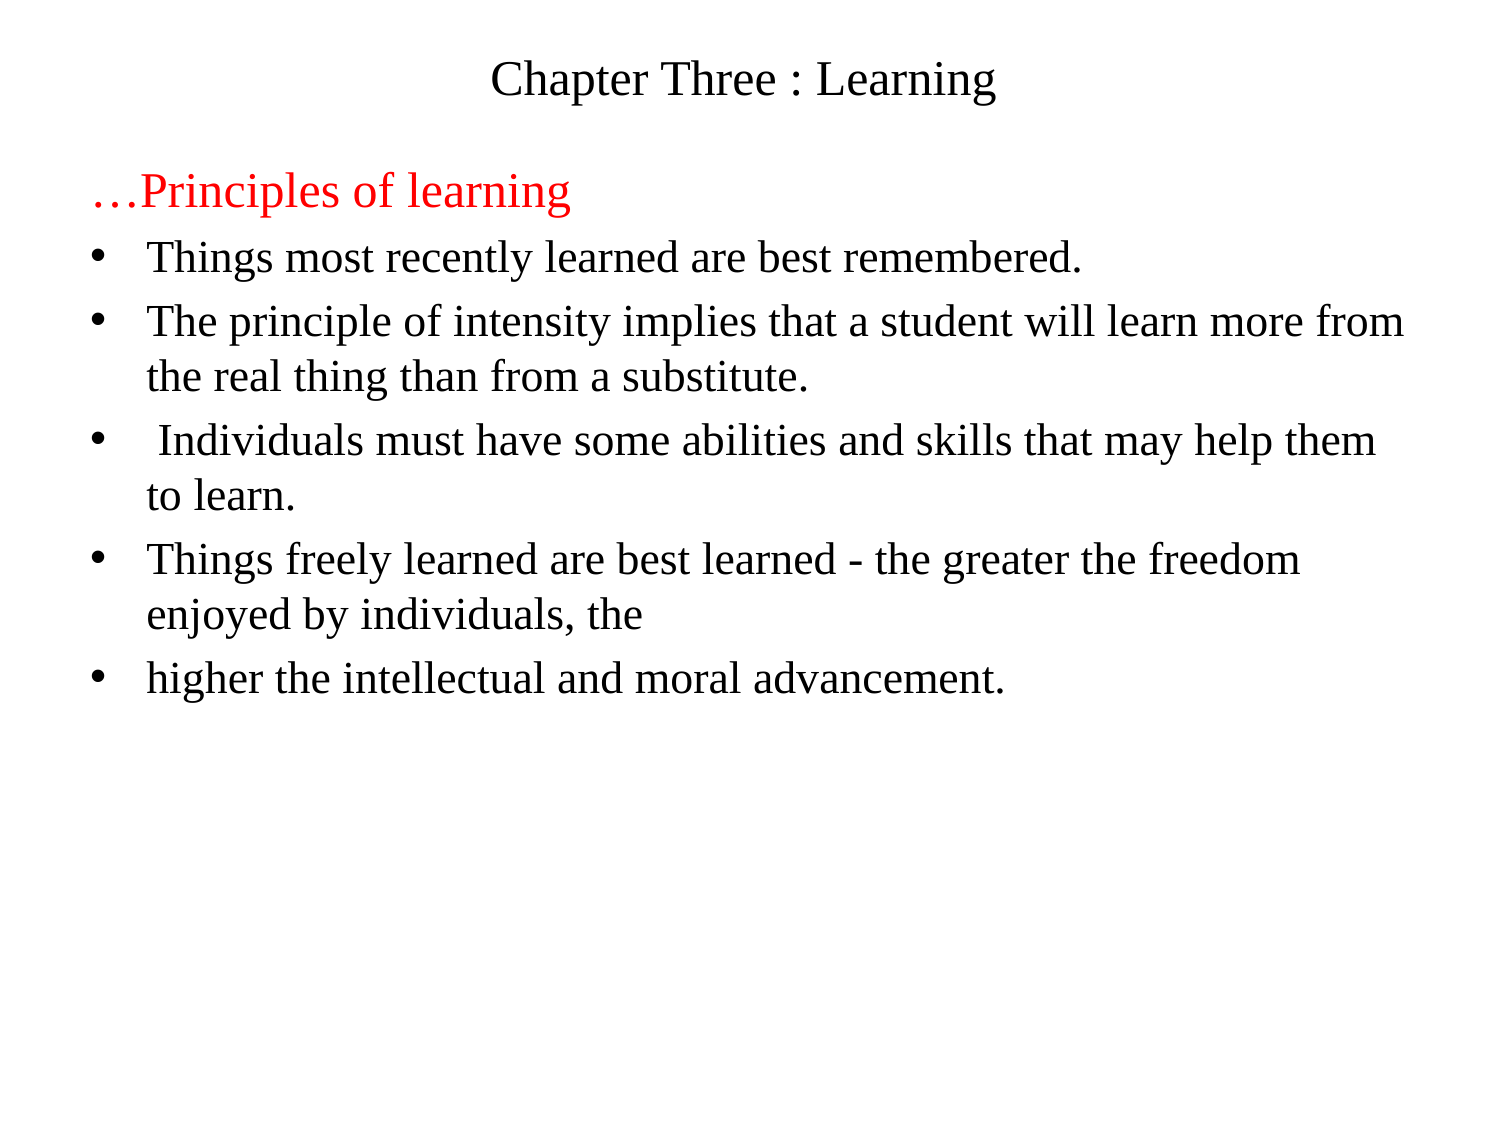

# Chapter Three : Learning
…Principles of learning
Things most recently learned are best remembered.
The principle of intensity implies that a student will learn more from the real thing than from a substitute.
 Individuals must have some abilities and skills that may help them to learn.
Things freely learned are best learned - the greater the freedom enjoyed by individuals, the
higher the intellectual and moral advancement.